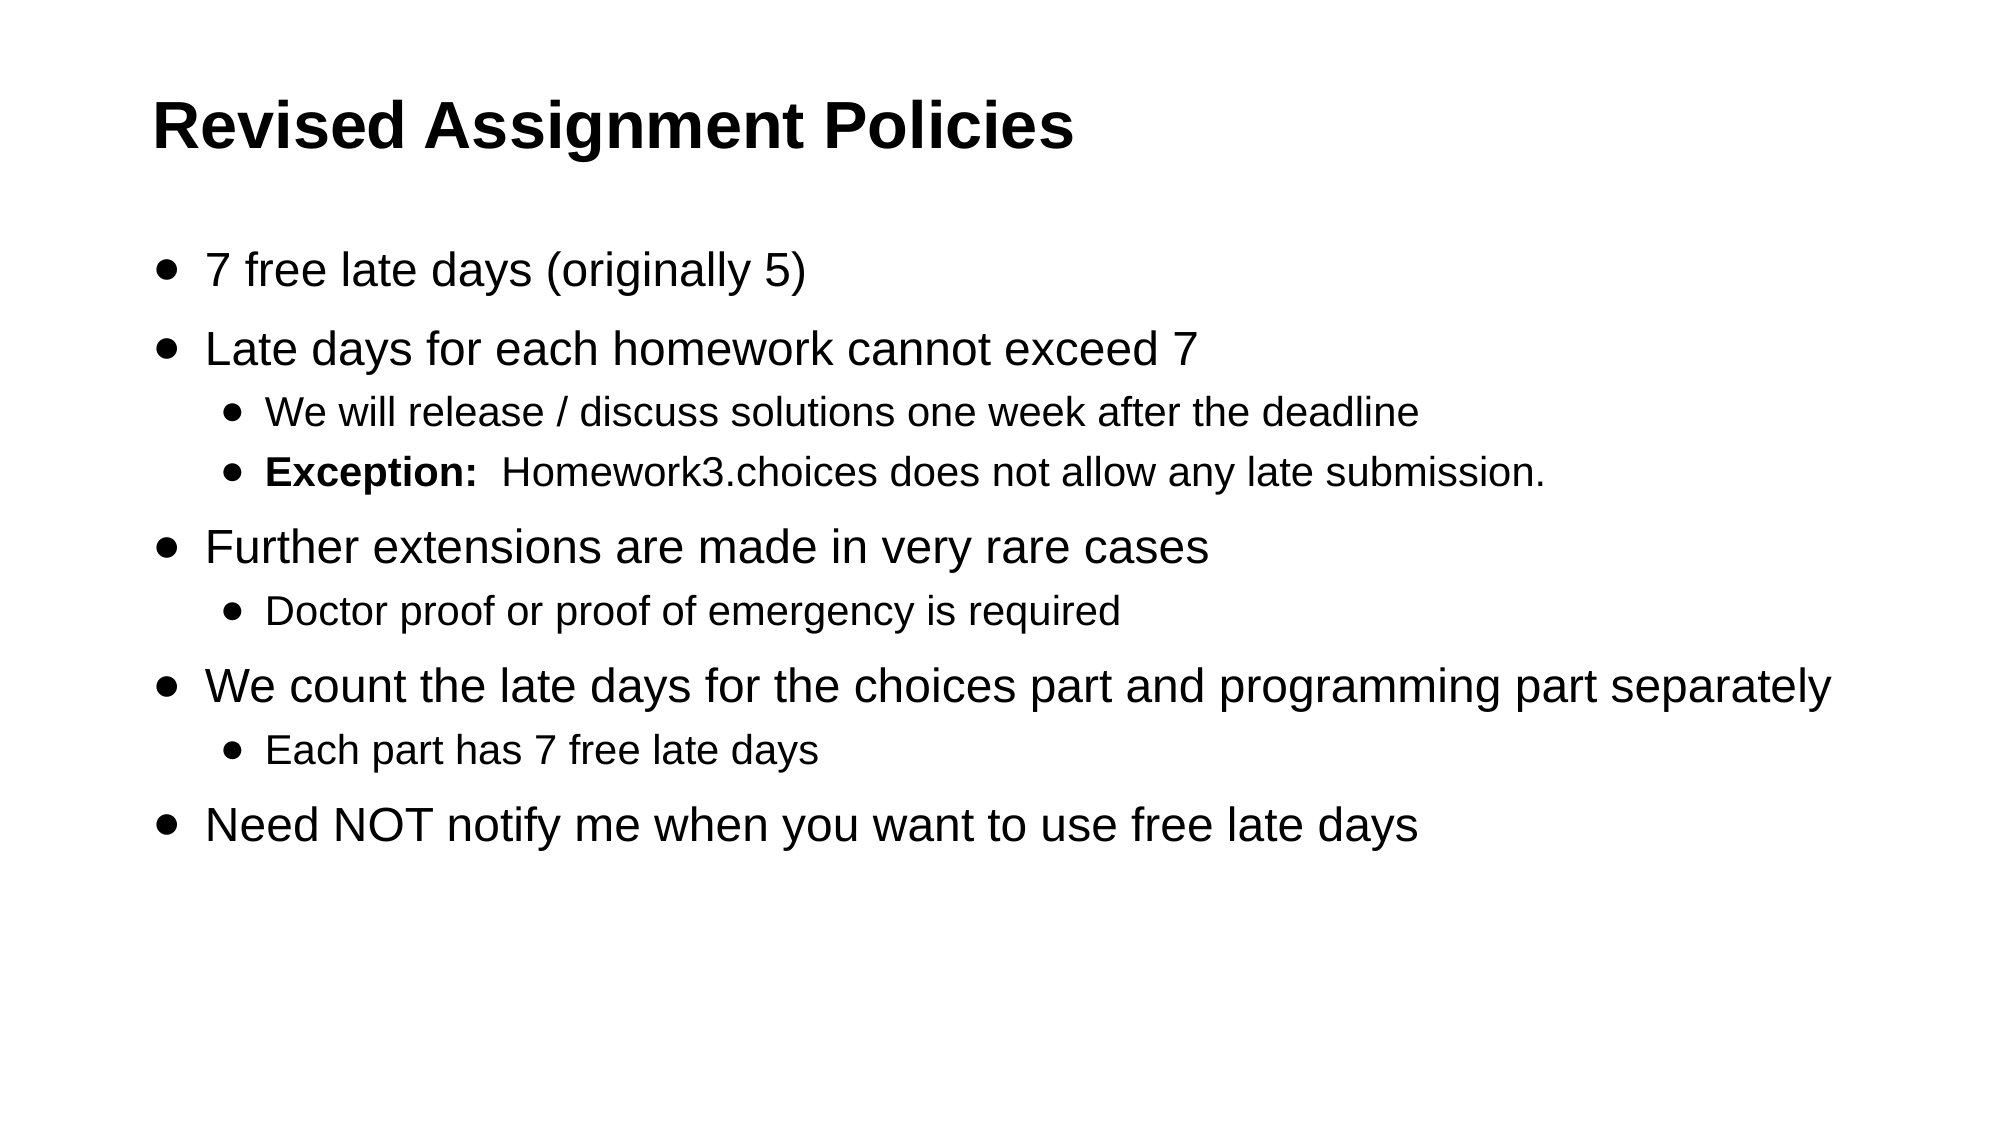

# Revised Assignment Policies
7 free late days (originally 5)
Late days for each homework cannot exceed 7
We will release / discuss solutions one week after the deadline
Exception:  Homework3.choices does not allow any late submission.
Further extensions are made in very rare cases
Doctor proof or proof of emergency is required
We count the late days for the choices part and programming part separately
Each part has 7 free late days
Need NOT notify me when you want to use free late days